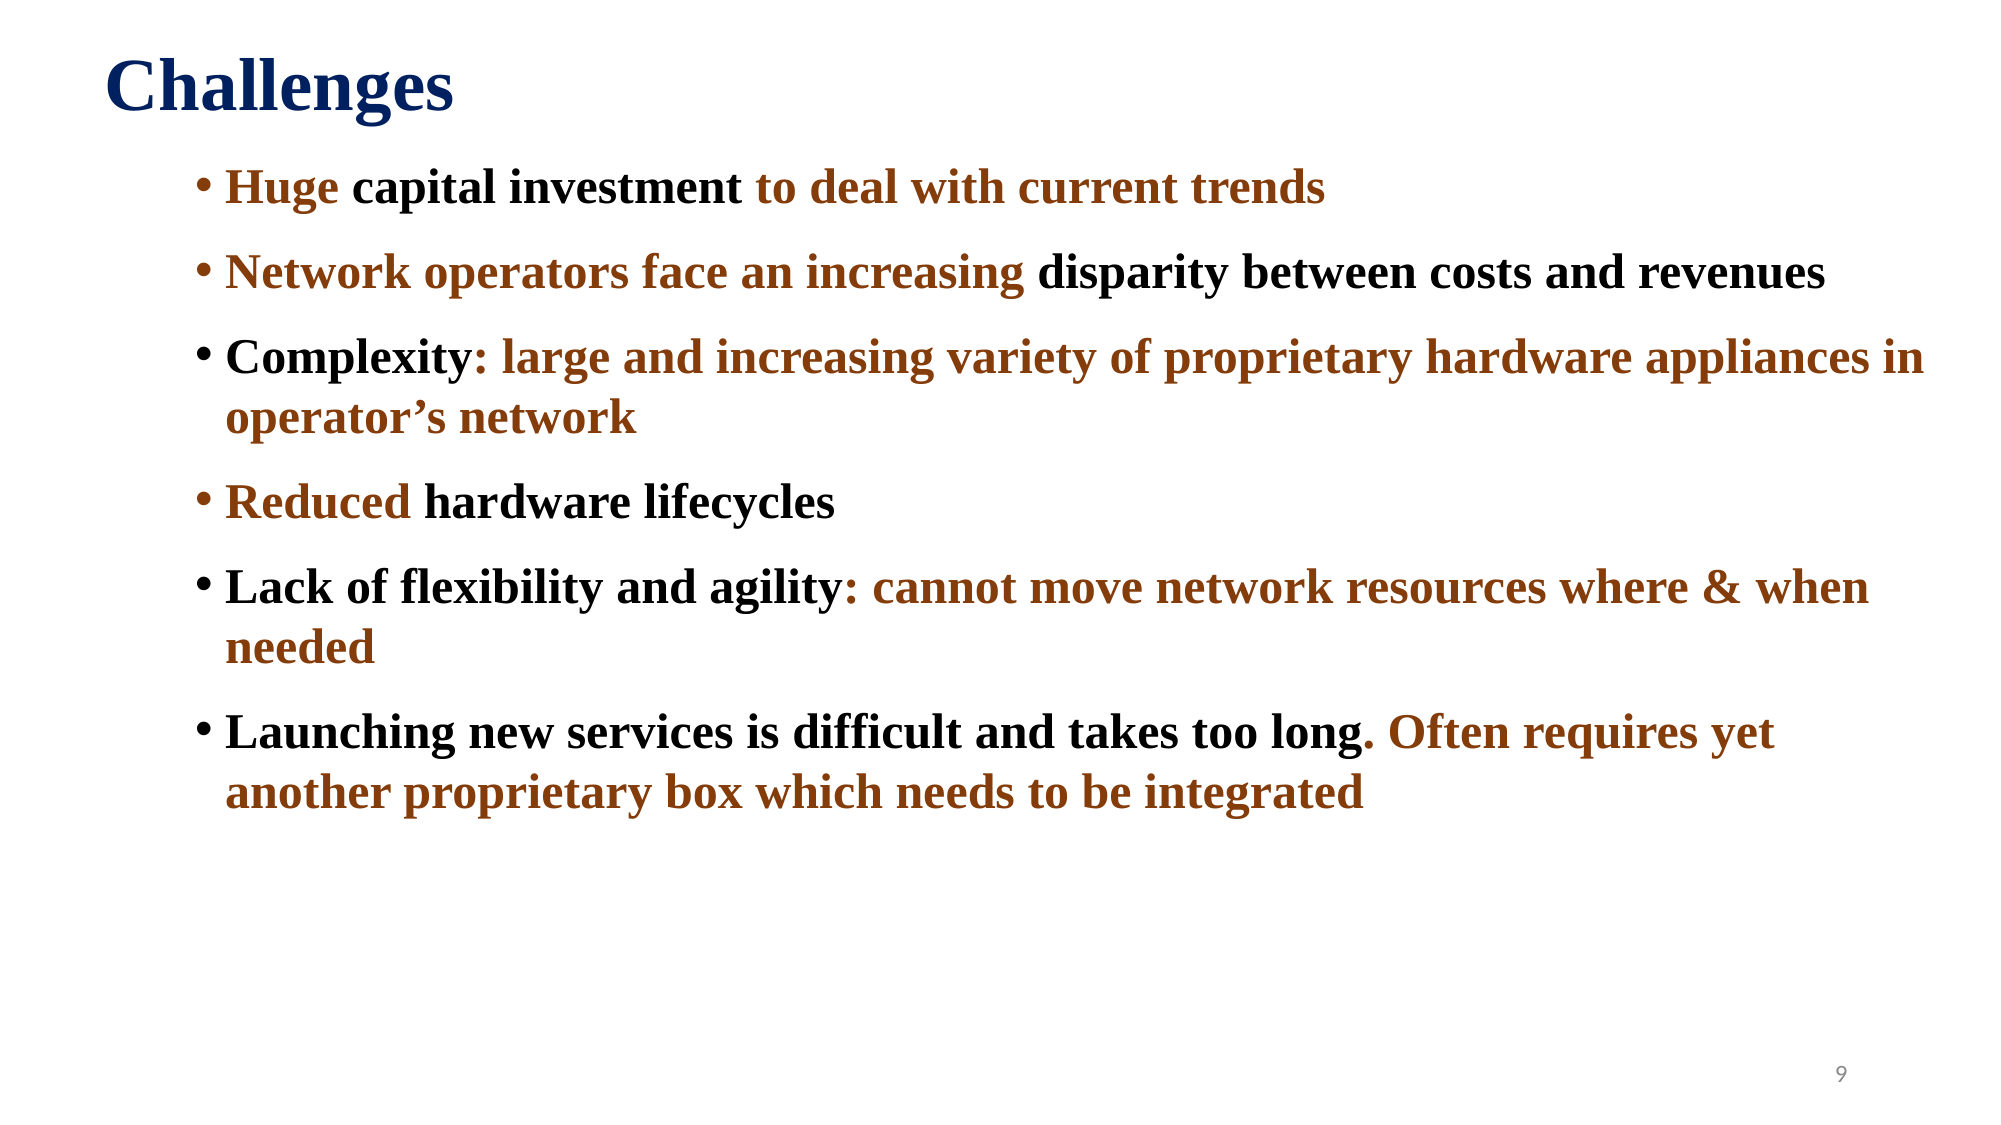

Challenges
Huge capital investment to deal with current trends
Network operators face an increasing disparity between costs and revenues
Complexity: large and increasing variety of proprietary hardware appliances in operator’s network
Reduced hardware lifecycles
Lack of flexibility and agility: cannot move network resources where & when needed
Launching new services is difficult and takes too long. Often requires yet another proprietary box which needs to be integrated
9